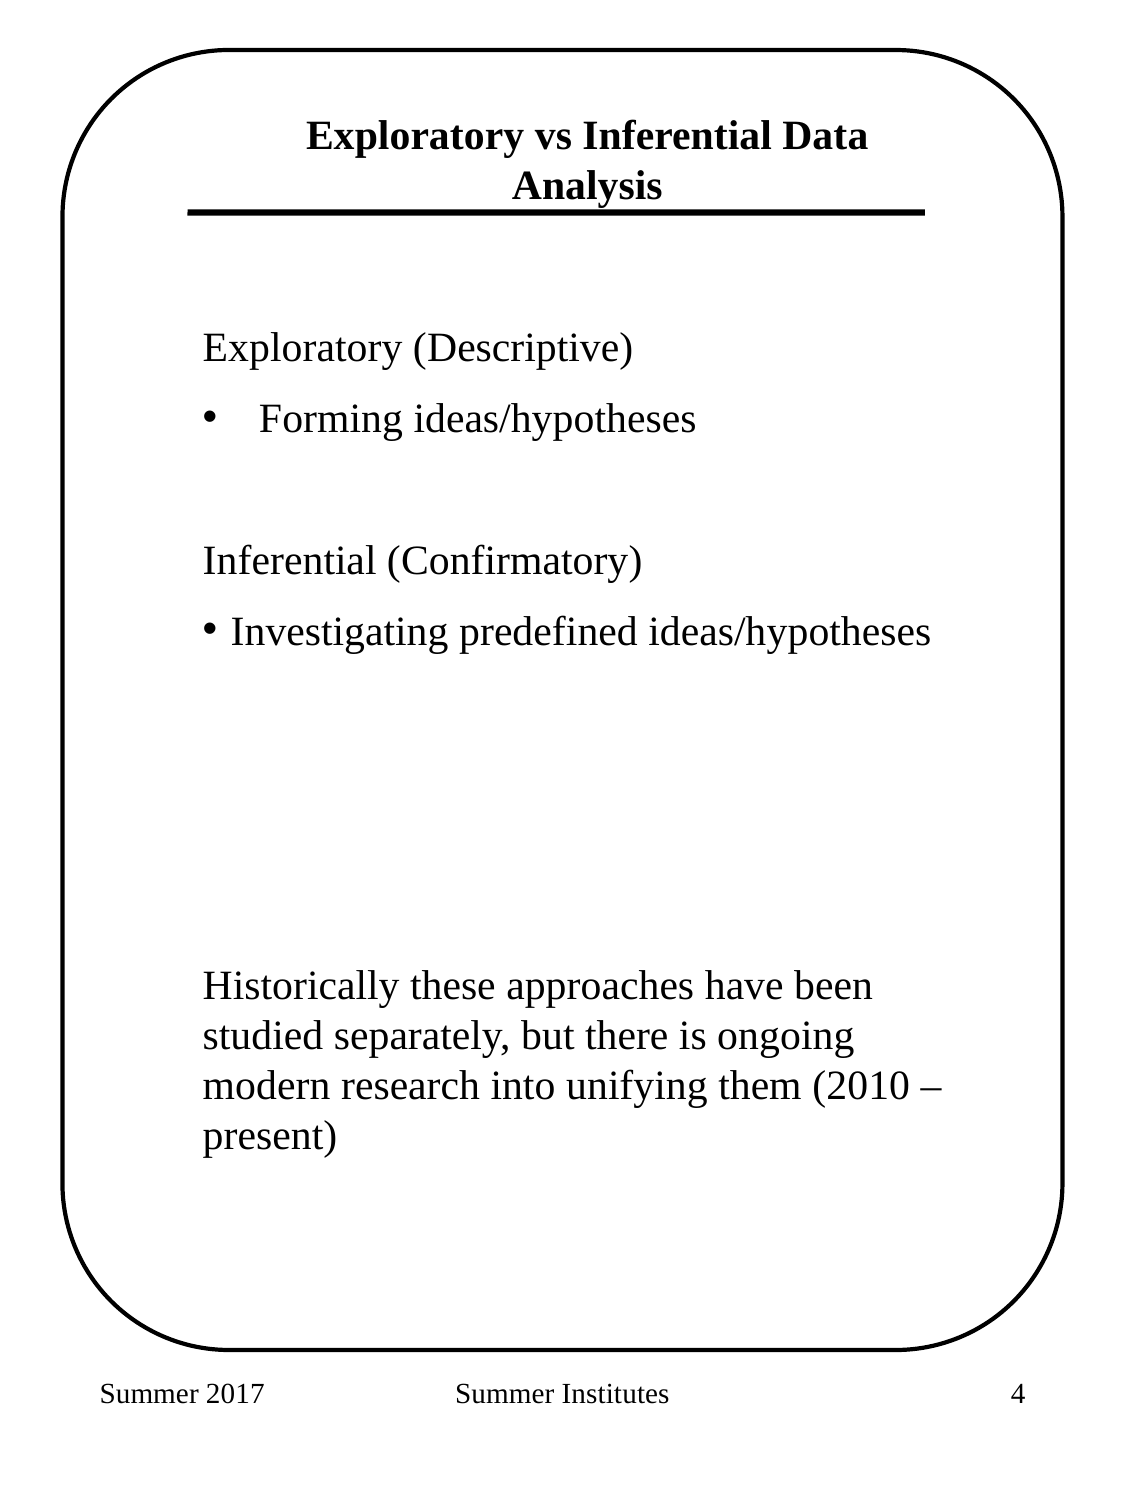

Exploratory vs Inferential Data Analysis

Exploratory (Descriptive)
Forming ideas/hypotheses

Inferential (Confirmatory)
Investigating predefined ideas/hypotheses

Historically these approaches have been studied separately, but there is ongoing modern research into unifying them (2010 – present)
Summer 2017
Summer Institutes
4